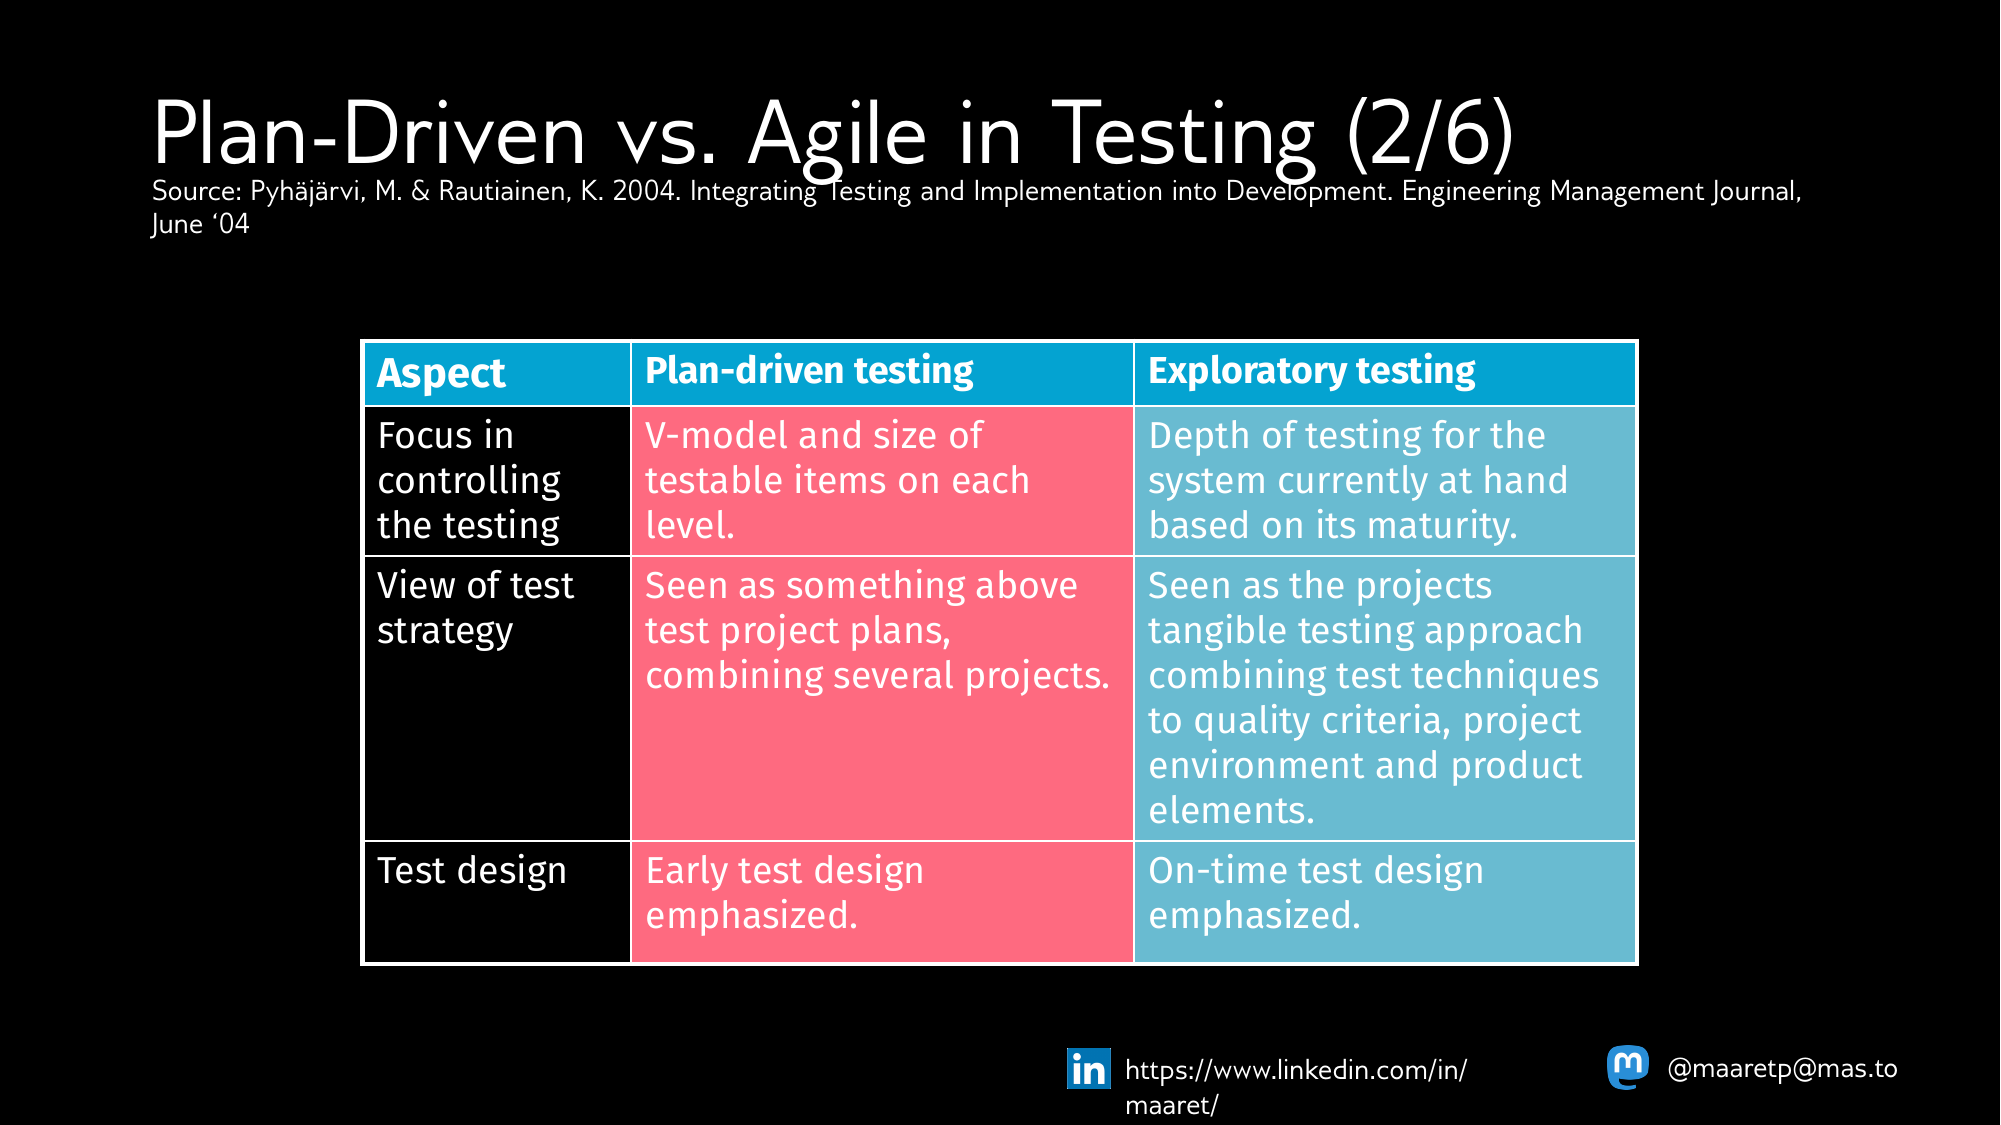

# Plan-Driven vs. Agile in Testing (2/6) Source: Pyhäjärvi, M. & Rautiainen, K. 2004. Integrating Testing and Implementation into Development. Engineering Management Journal, June ‘04
| Aspect | Plan-driven testing | Exploratory testing |
| --- | --- | --- |
| Focus in controlling the testing | V-model and size of testable items on each level. | Depth of testing for the system currently at hand based on its maturity. |
| View of test strategy | Seen as something above test project plans, combining several projects. | Seen as the projects tangible testing approach combining test techniques to quality criteria, project environment and product elements. |
| Test design | Early test design emphasized. | On-time test design emphasized. |